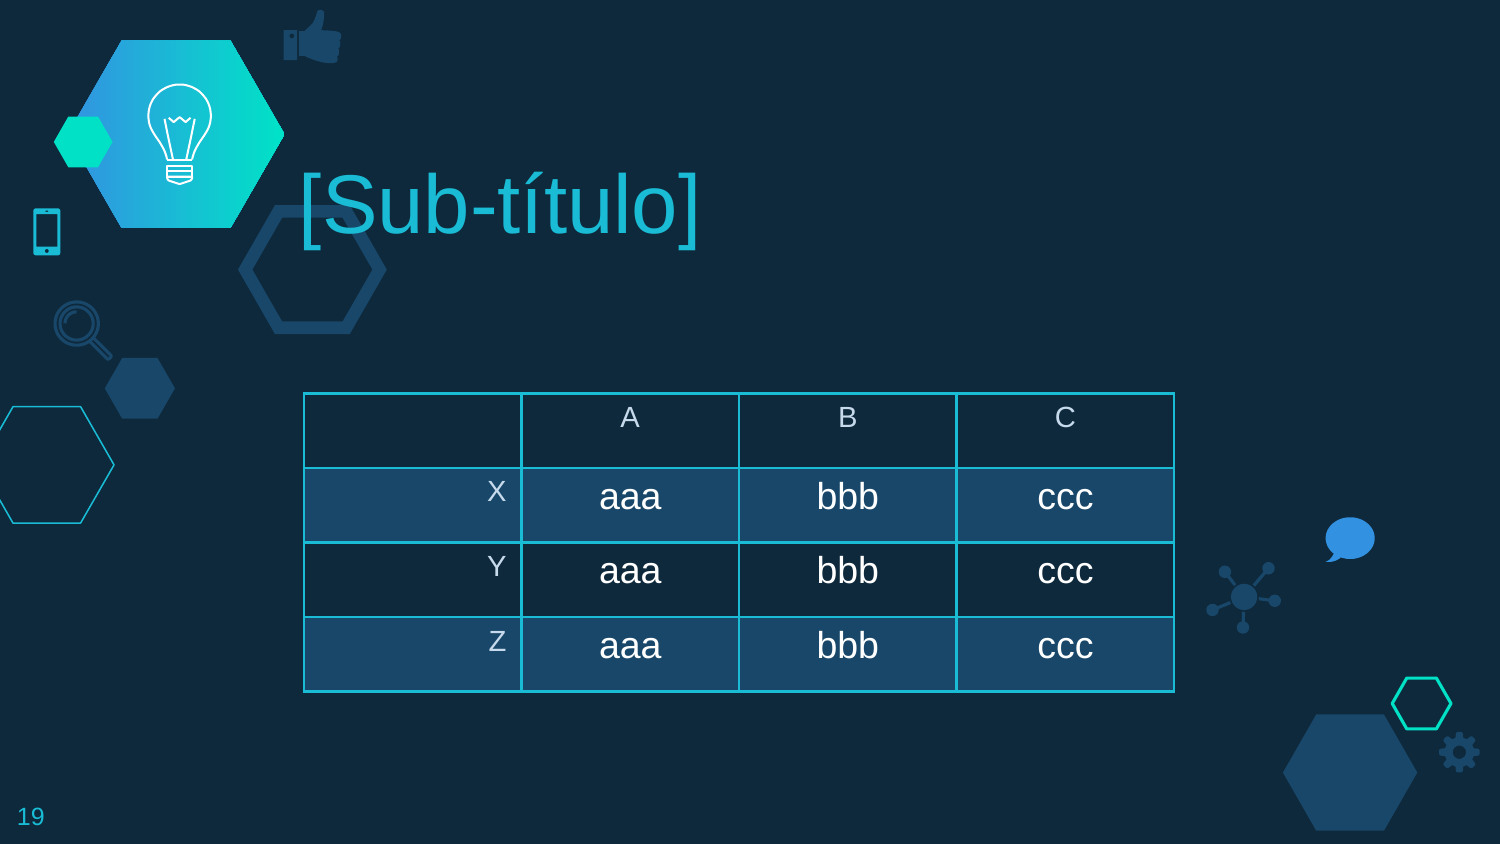

[Sub-título]
|  | A | B | C |
| --- | --- | --- | --- |
| X | aaa | bbb | ccc |
| Y | aaa | bbb | ccc |
| Z | aaa | bbb | ccc |
19